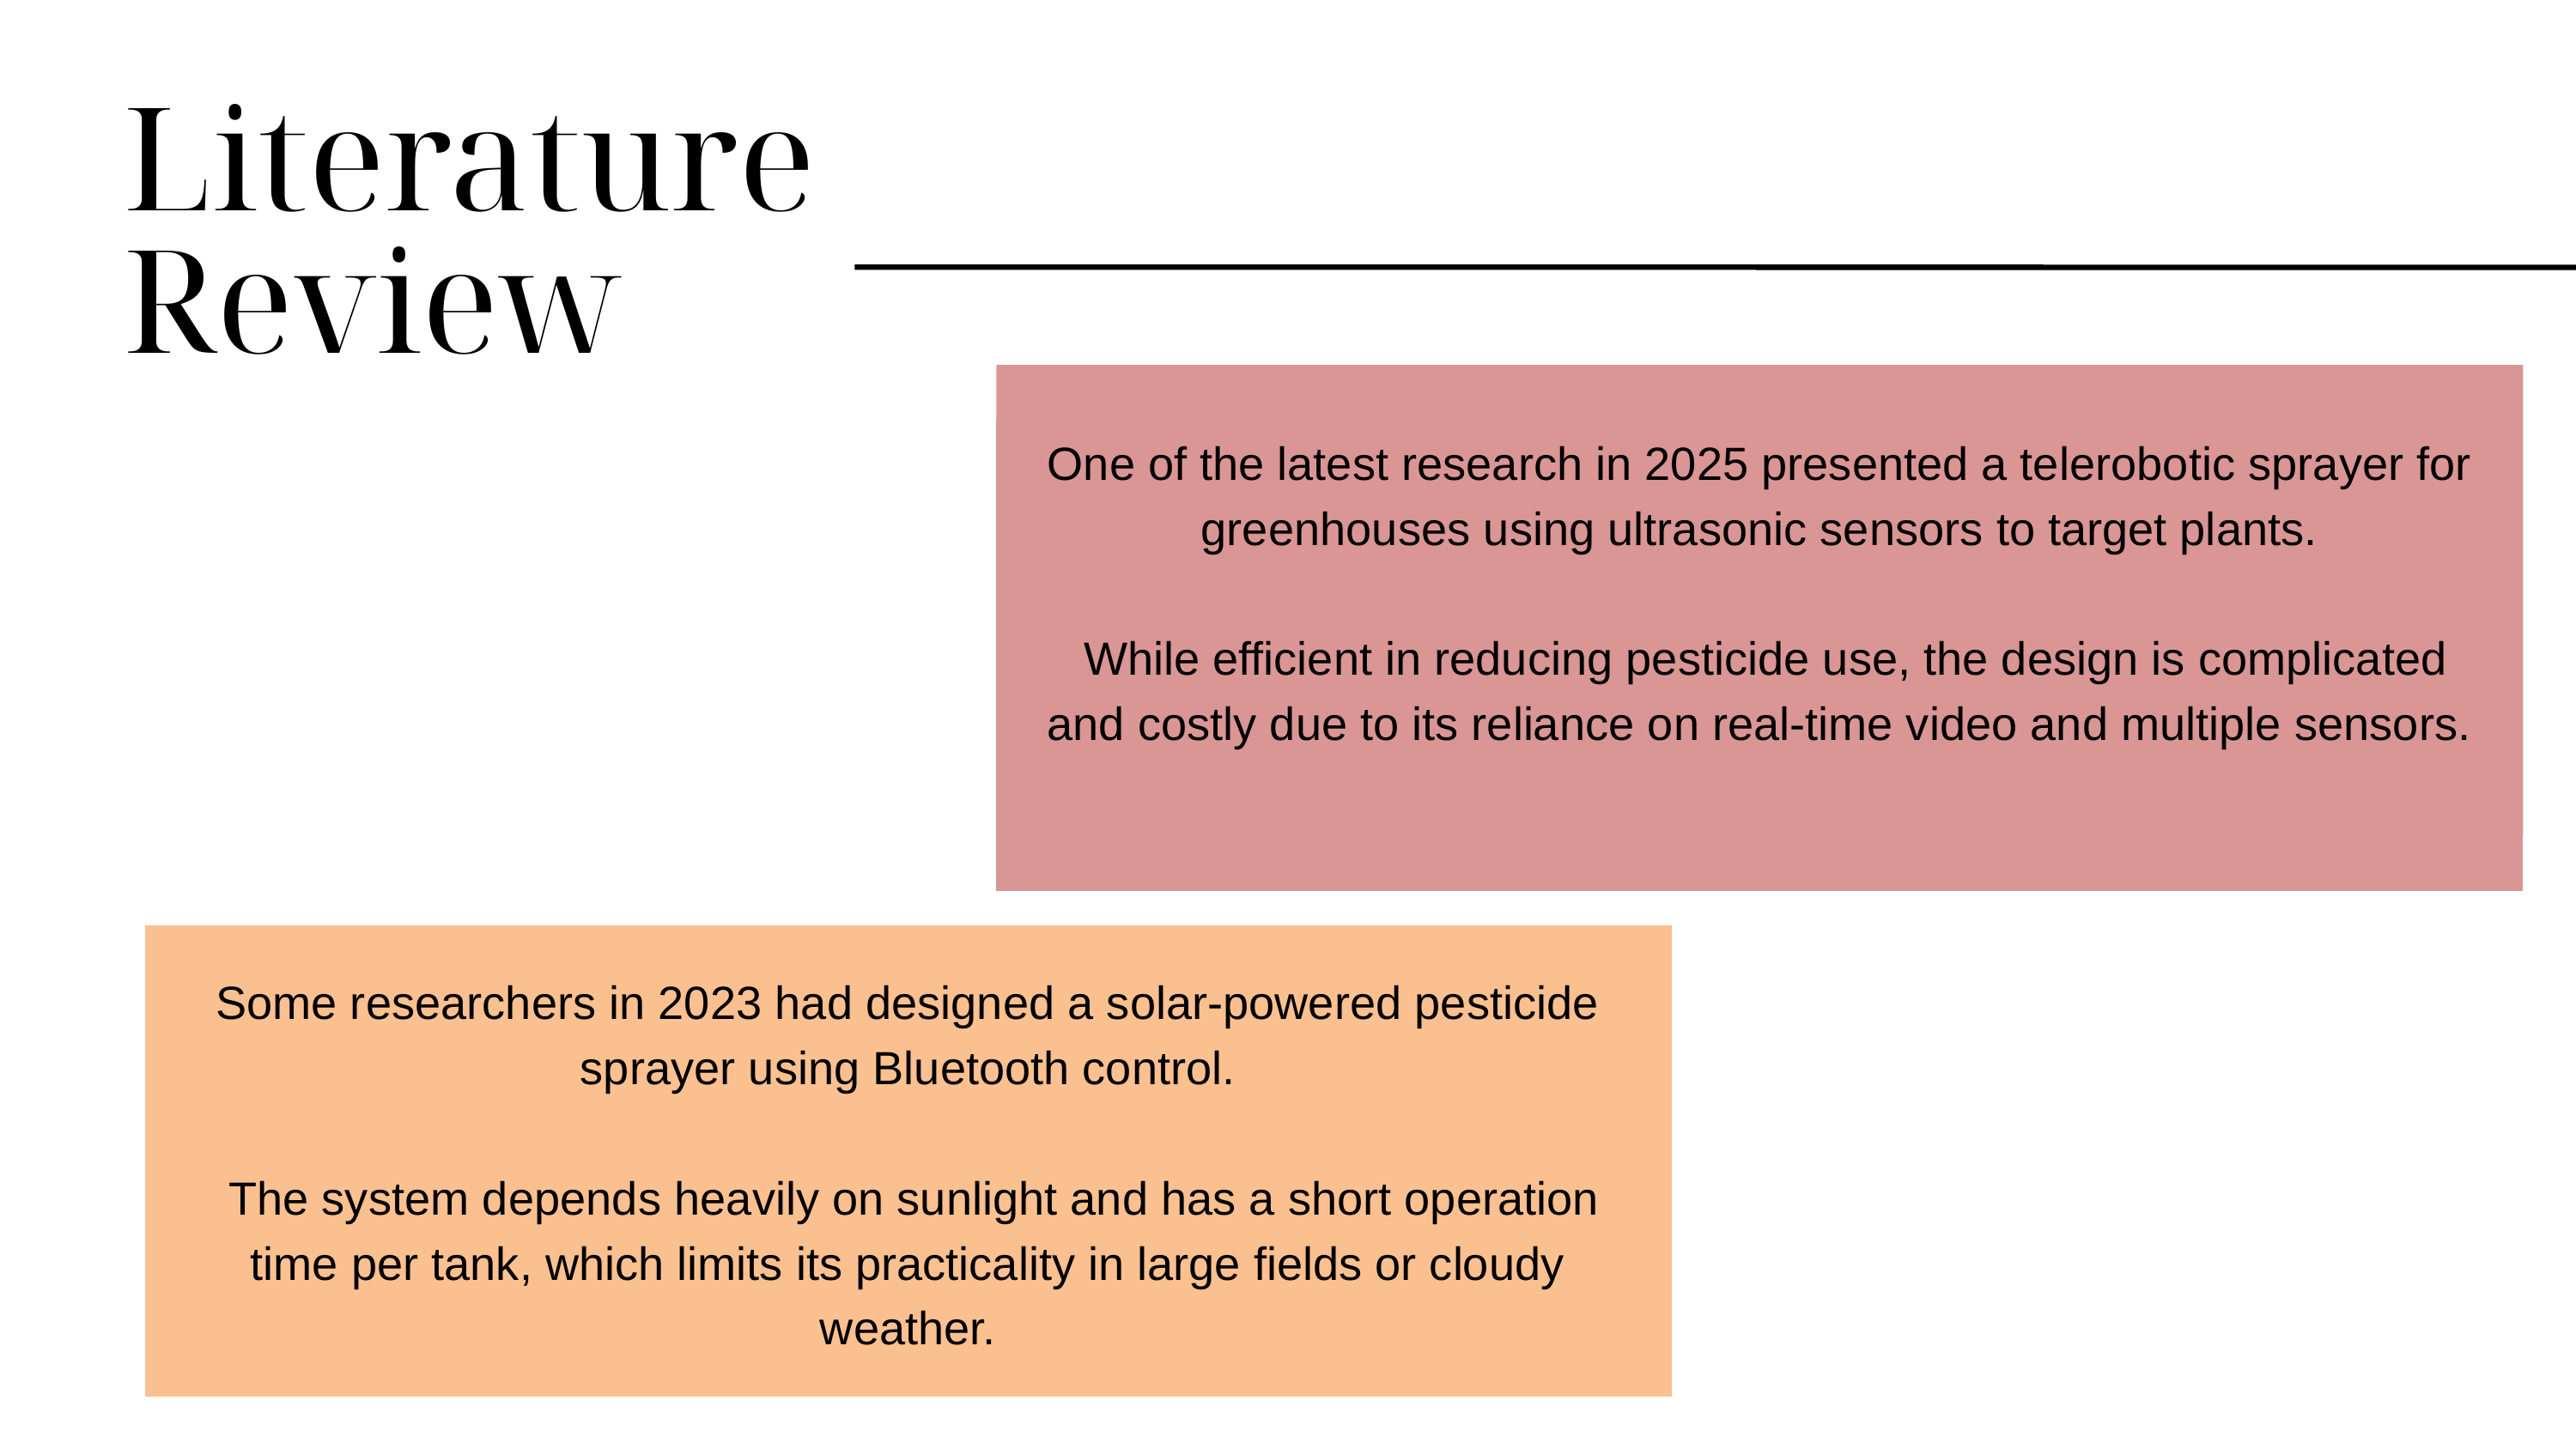

Literature
Review

One of the latest research in 2025 presented a telerobotic sprayer for greenhouses using ultrasonic sensors to target plants.

 While efficient in reducing pesticide use, the design is complicated and costly due to its reliance on real-time video and multiple sensors.

Some researchers in 2023 had designed a solar-powered pesticide sprayer using Bluetooth control.

 The system depends heavily on sunlight and has a short operation time per tank, which limits its practicality in large fields or cloudy weather.